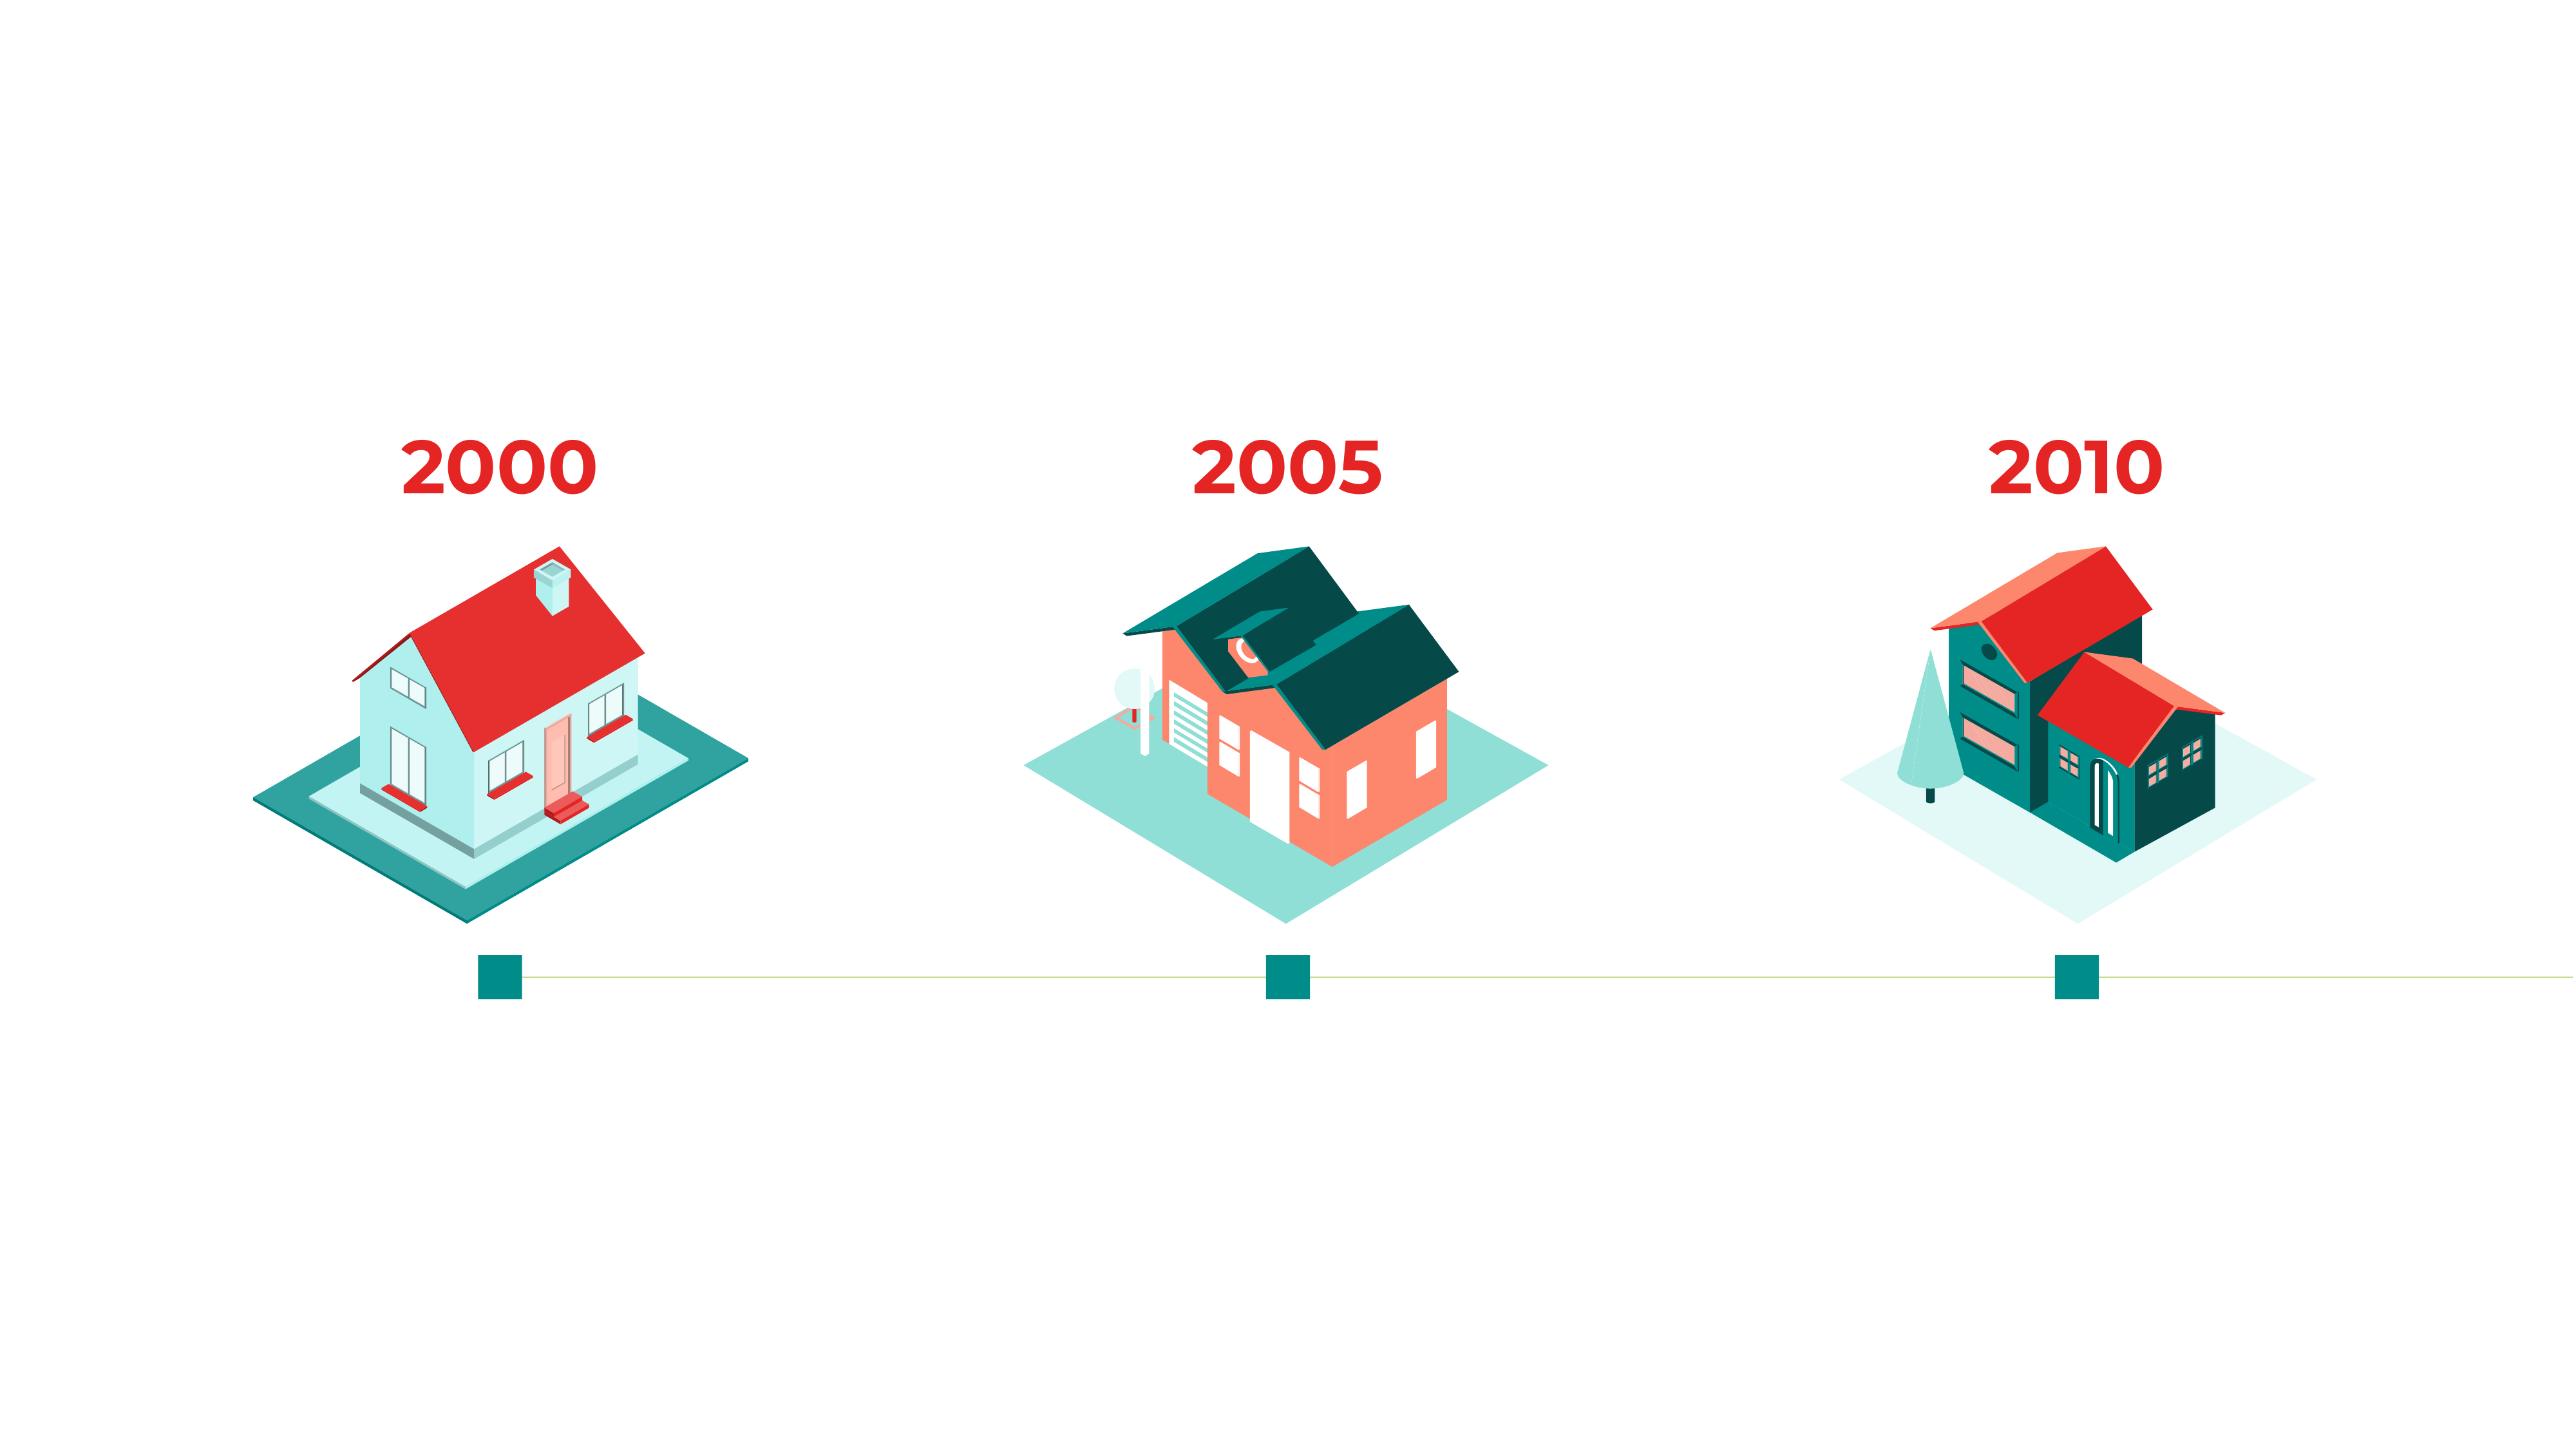

OUR COMPANY
2000
2005
2010

TITLE HERE
TITLE HERE
TITLE HERE
Lorem Ipsum is simply dummy text
Lorem Ipsum is simply dummy text
Lorem Ipsum is simply dummy text